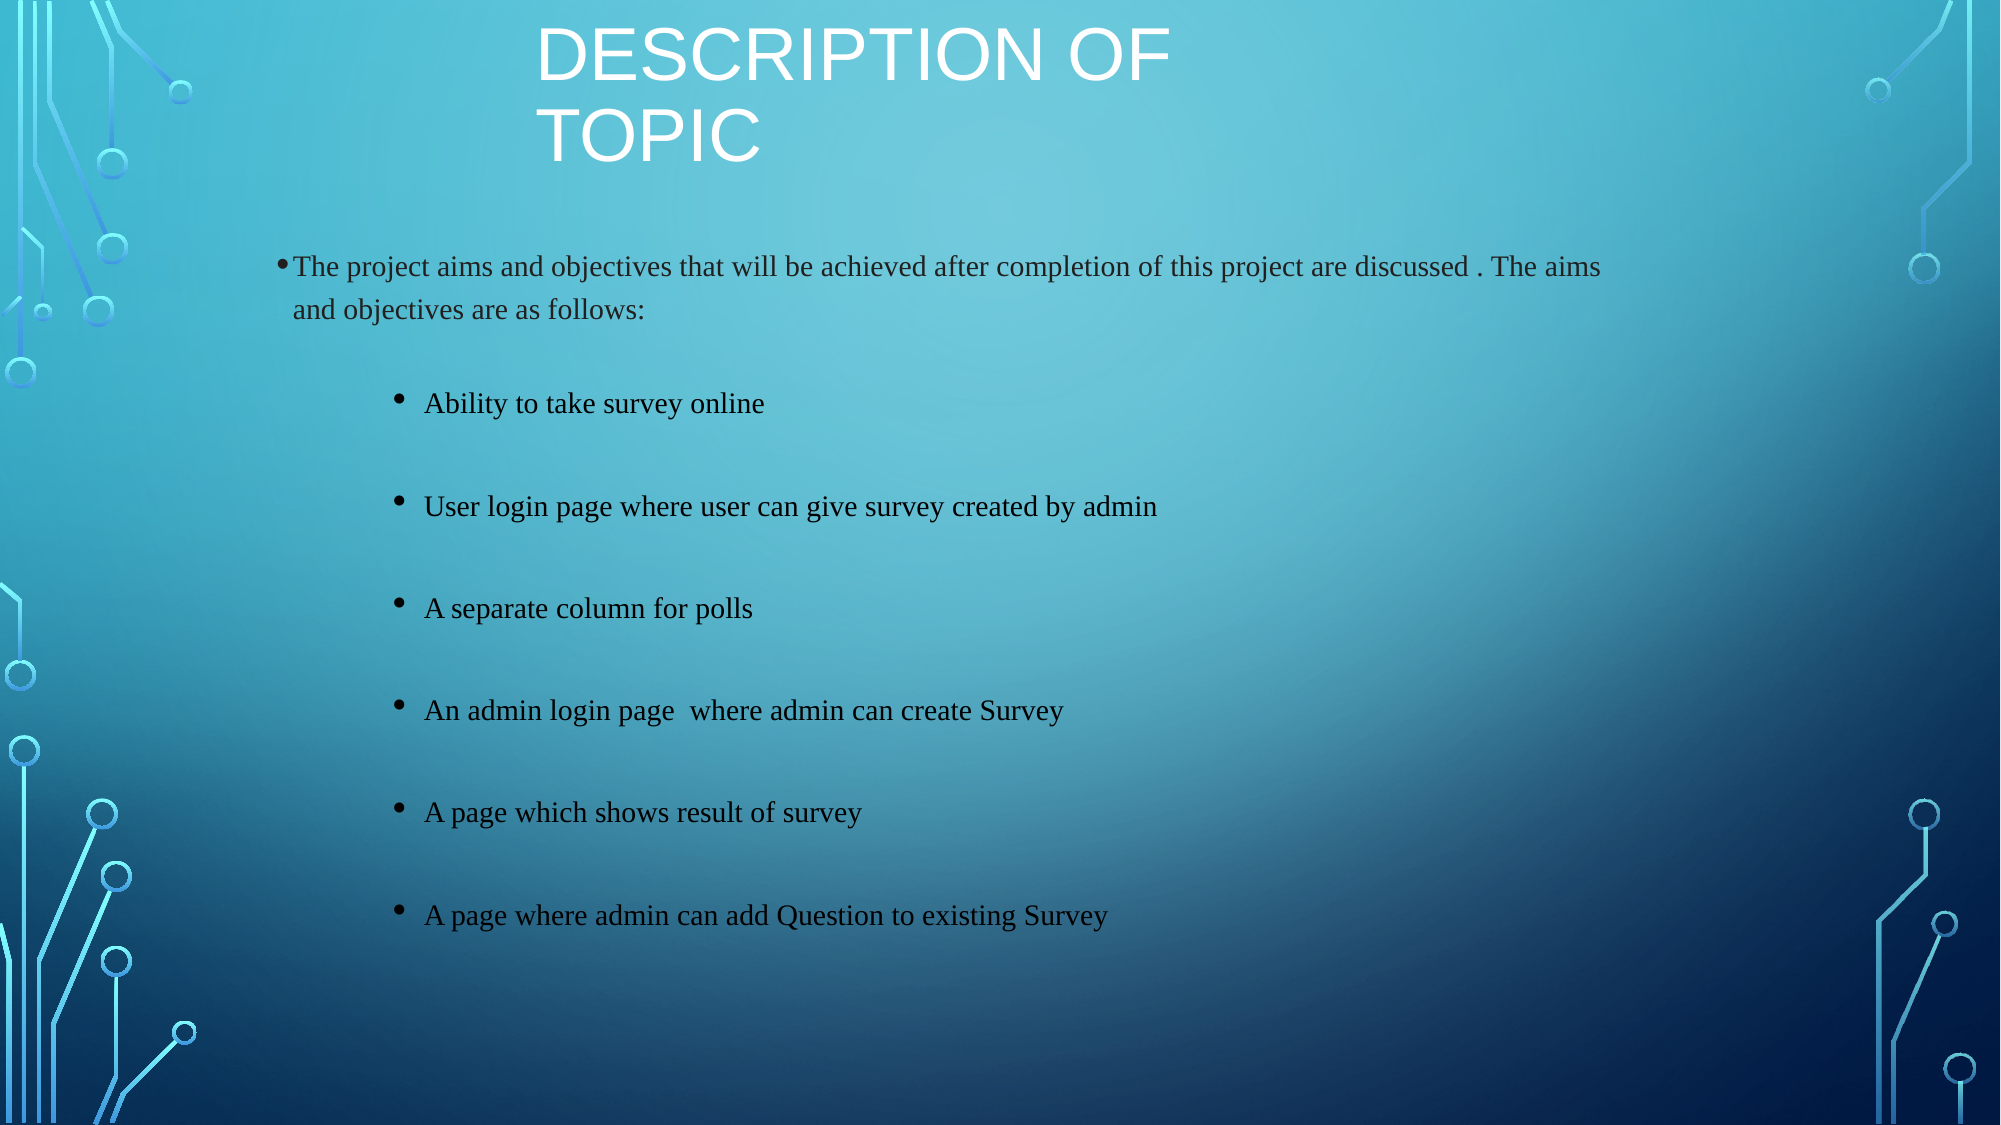

# Description Of topic
The project aims and objectives that will be achieved after completion of this project are discussed . The aims and objectives are as follows:

Ability to take survey online

User login page where user can give survey created by admin

A separate column for polls

An admin login page  where admin can create Survey

A page which shows result of survey

A page where admin can add Question to existing Survey